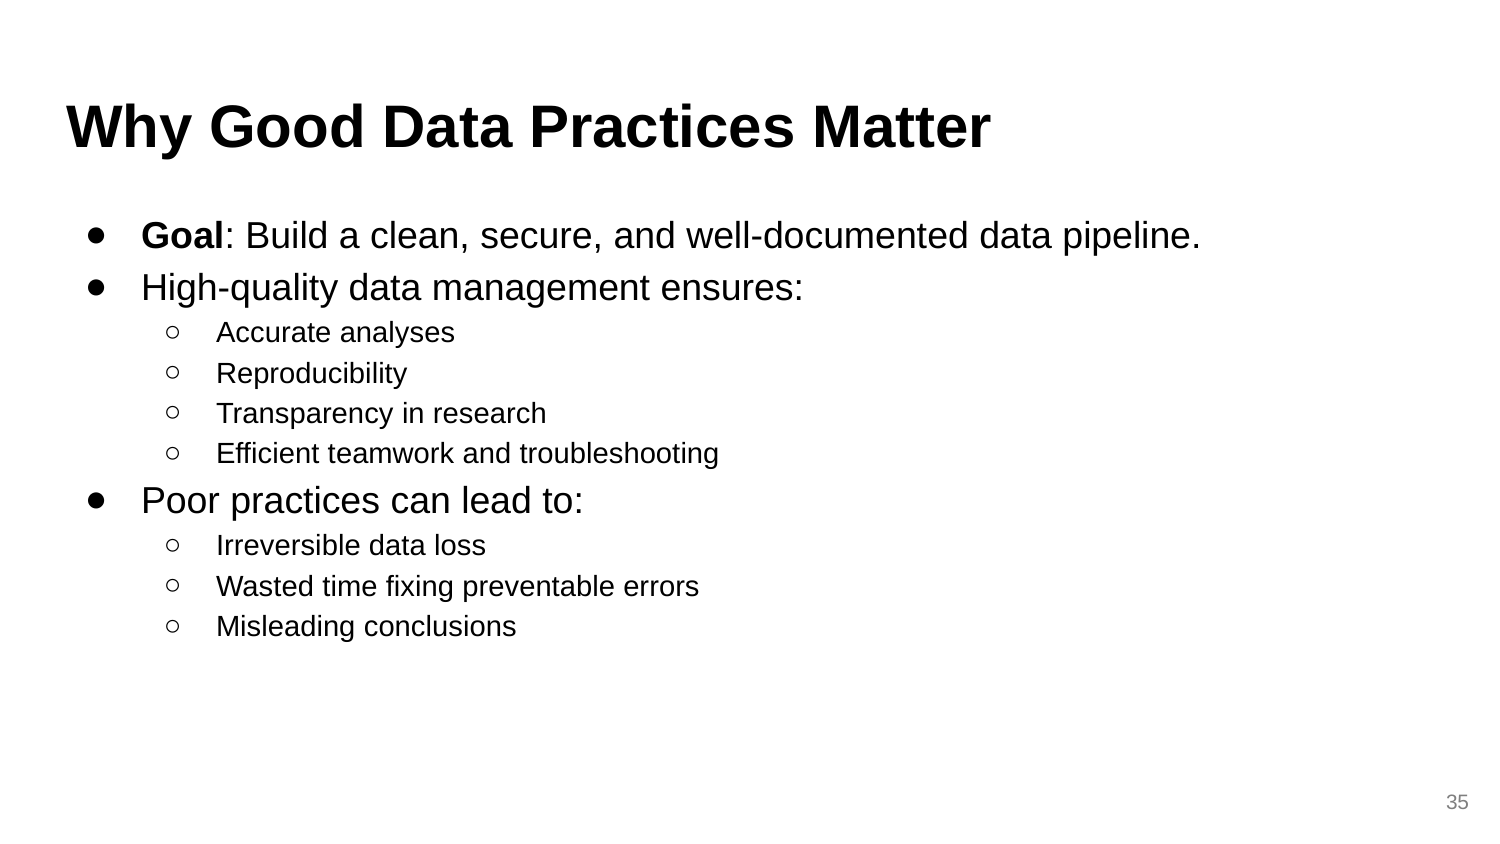

# Why Good Data Practices Matter
Goal: Build a clean, secure, and well-documented data pipeline.
High-quality data management ensures:
Accurate analyses
Reproducibility
Transparency in research
Efficient teamwork and troubleshooting
Poor practices can lead to:
Irreversible data loss
Wasted time fixing preventable errors
Misleading conclusions

35